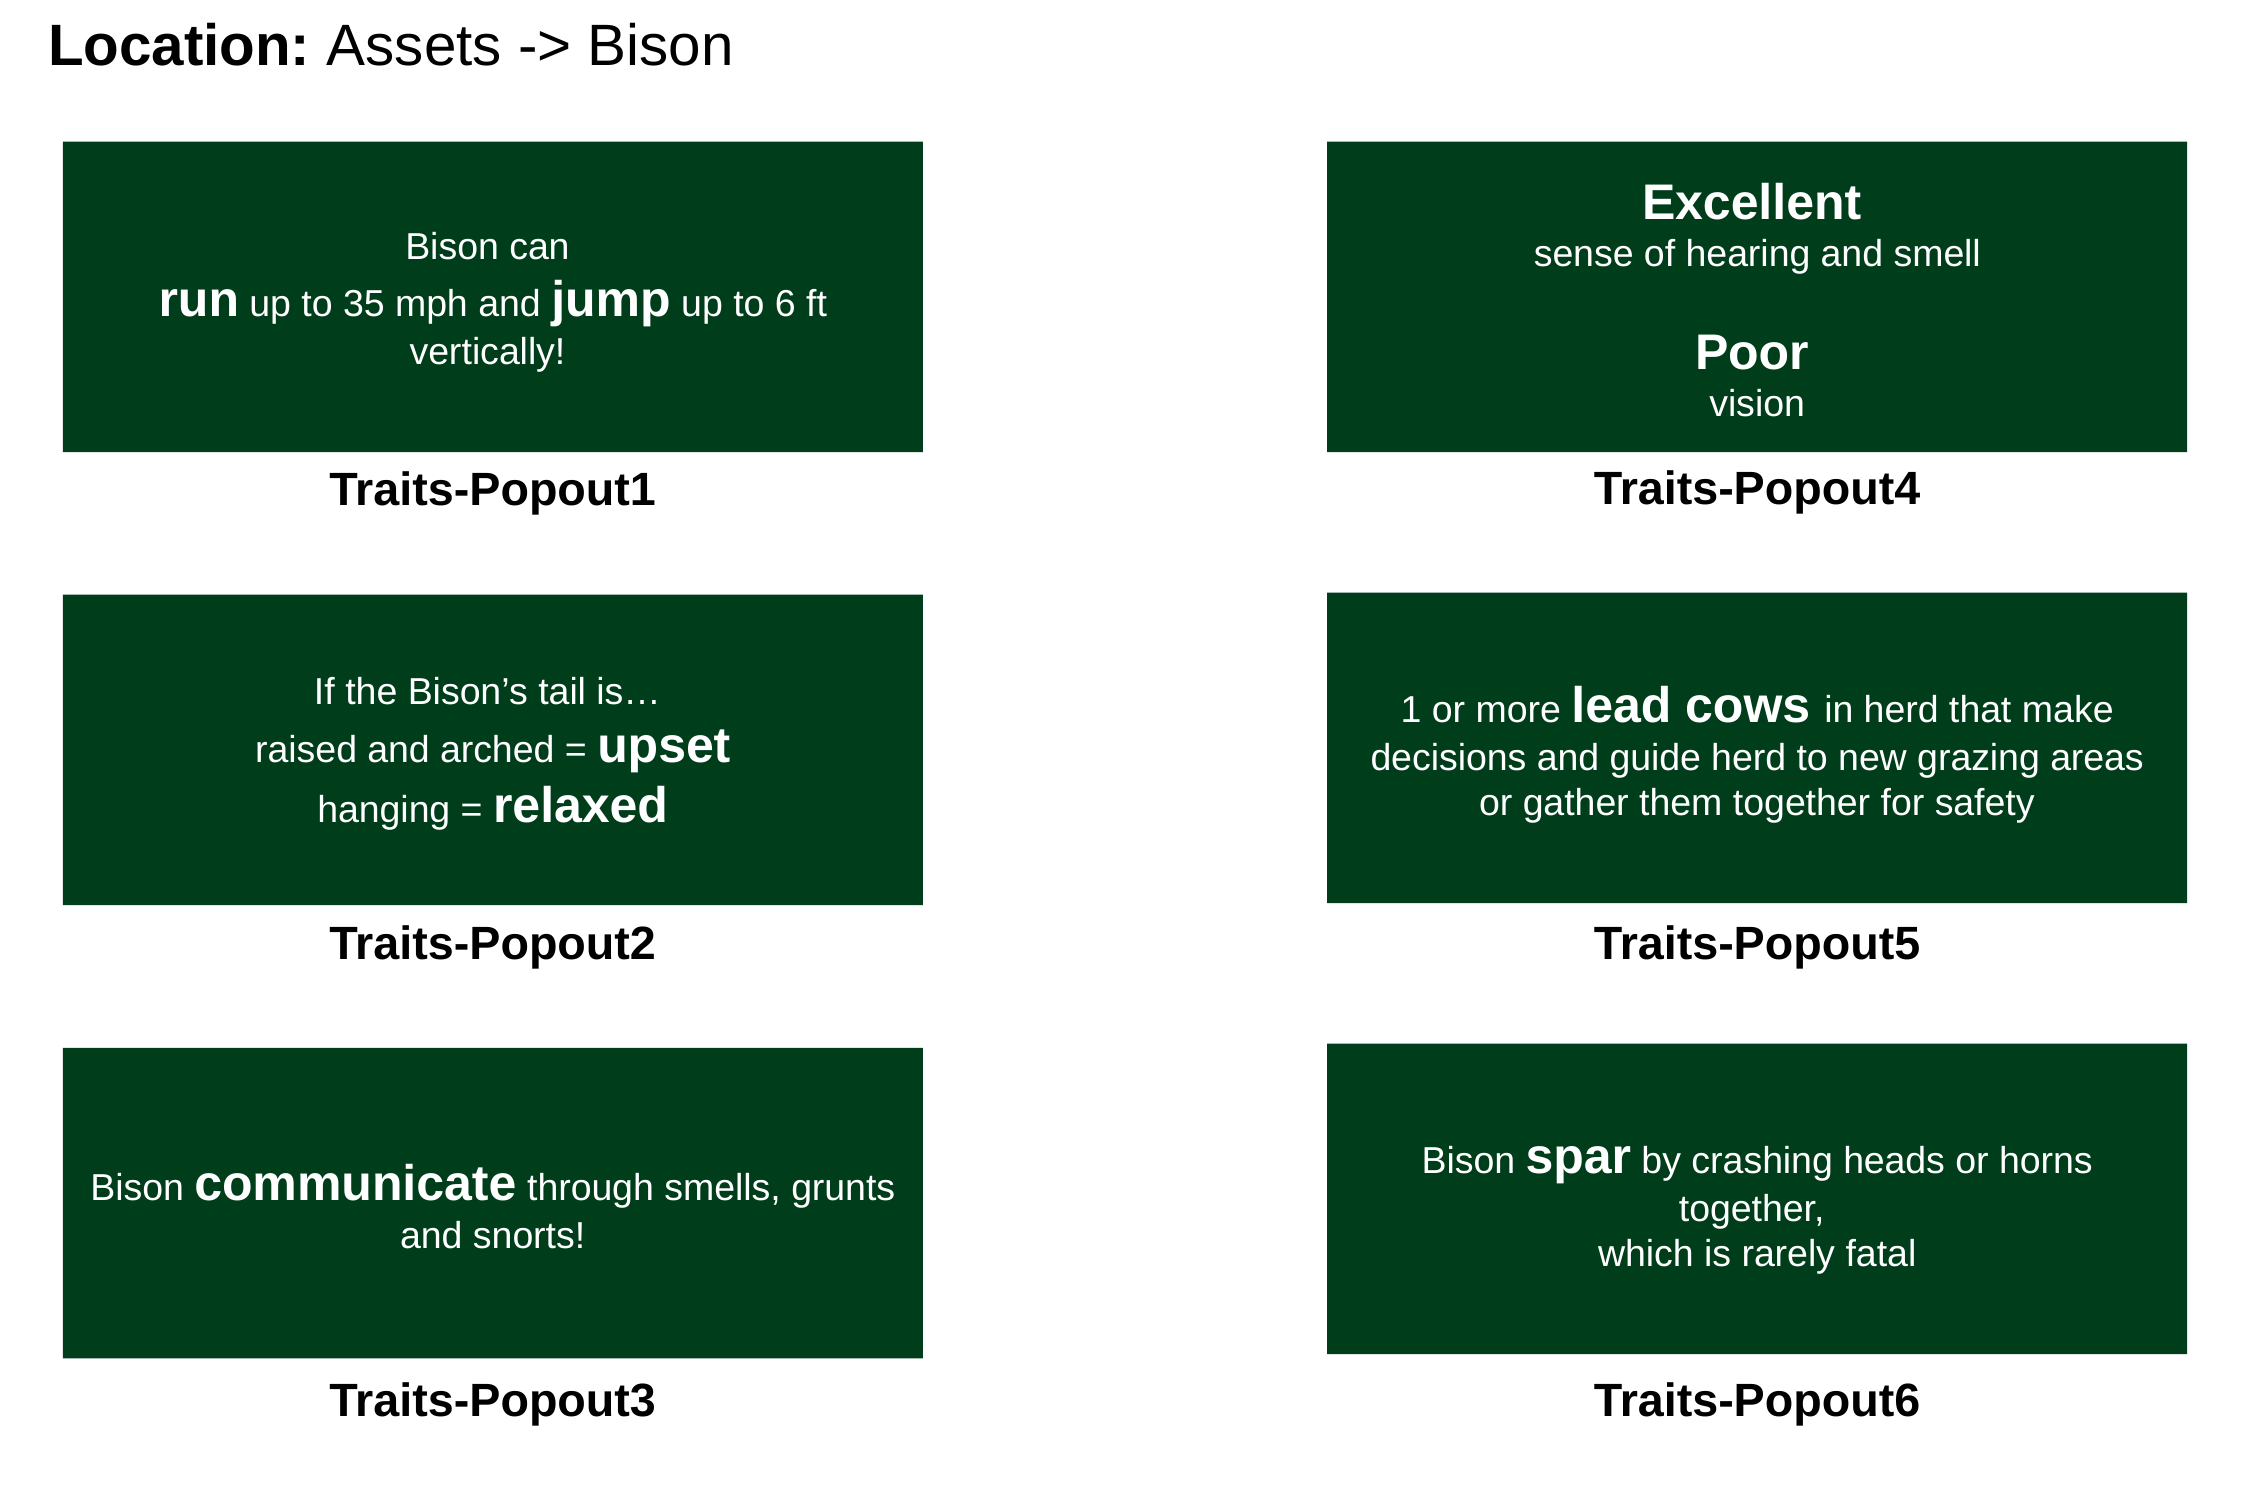

Location: Assets -> Bison
Bison can
run up to 35 mph and jump up to 6 ft vertically!
Excellent
sense of hearing and smell

Poor
vision
Traits-Popout4
Traits-Popout1
1 or more lead cows in herd that make decisions and guide herd to new grazing areas or gather them together for safety
If the Bison’s tail is…
raised and arched = upset
hanging = relaxed
Traits-Popout2
Traits-Popout5
Bison spar by crashing heads or horns together,
which is rarely fatal
Bison communicate through smells, grunts and snorts!
Traits-Popout3
Traits-Popout6